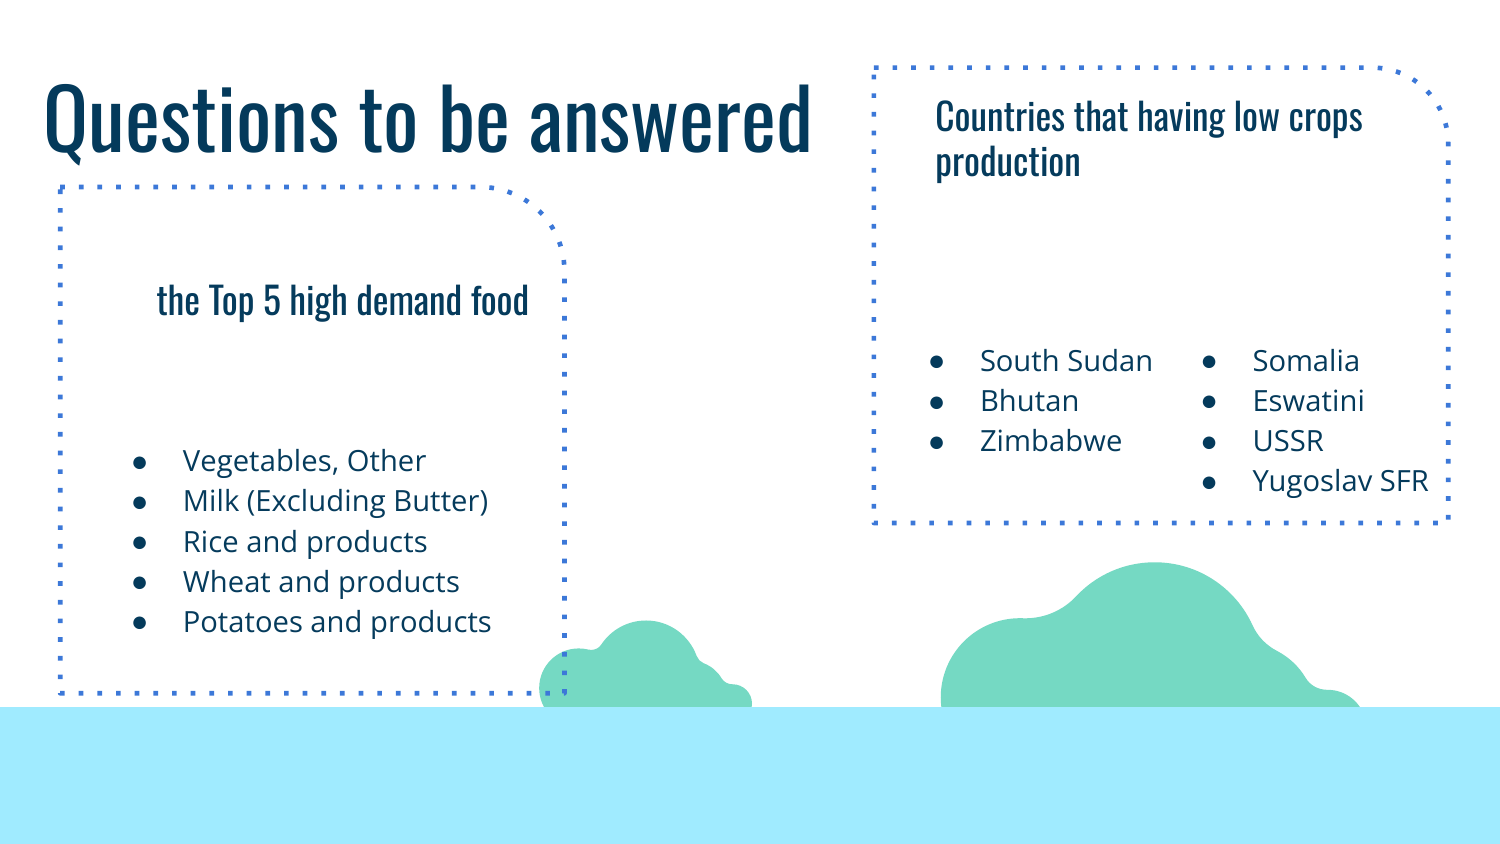

# Questions to be answered

Countries that having low crops production

the Top 5 high demand food
South Sudan
Bhutan
Zimbabwe

Somalia
Eswatini
USSR
Yugoslav SFR
Vegetables, Other
Milk (Excluding Butter)
Rice and products
Wheat and products
Potatoes and products